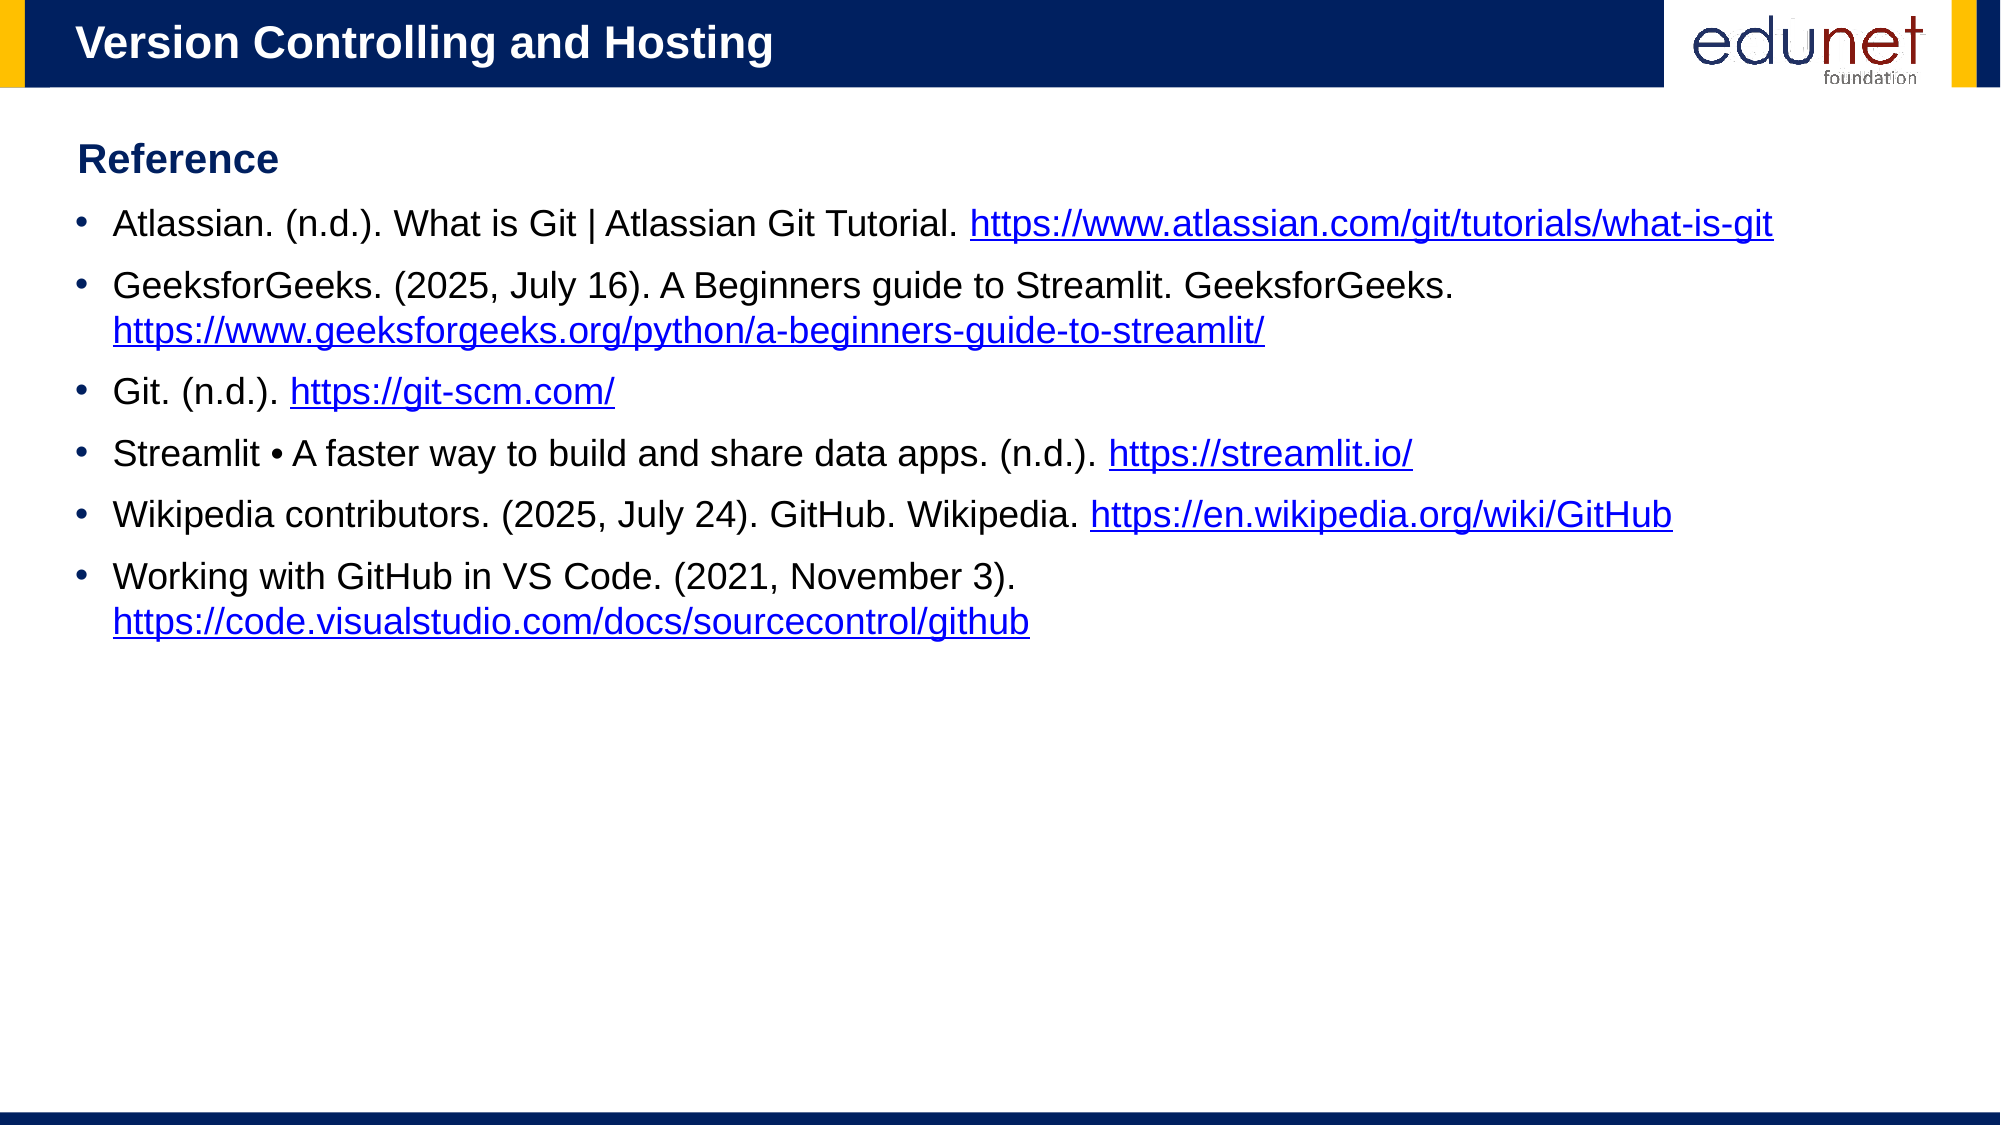

Reference
Atlassian. (n.d.). What is Git | Atlassian Git Tutorial. https://www.atlassian.com/git/tutorials/what-is-git
GeeksforGeeks. (2025, July 16). A Beginners guide to Streamlit. GeeksforGeeks. https://www.geeksforgeeks.org/python/a-beginners-guide-to-streamlit/
Git. (n.d.). https://git-scm.com/
Streamlit • A faster way to build and share data apps. (n.d.). https://streamlit.io/
Wikipedia contributors. (2025, July 24). GitHub. Wikipedia. https://en.wikipedia.org/wiki/GitHub
Working with GitHub in VS Code. (2021, November 3). https://code.visualstudio.com/docs/sourcecontrol/github